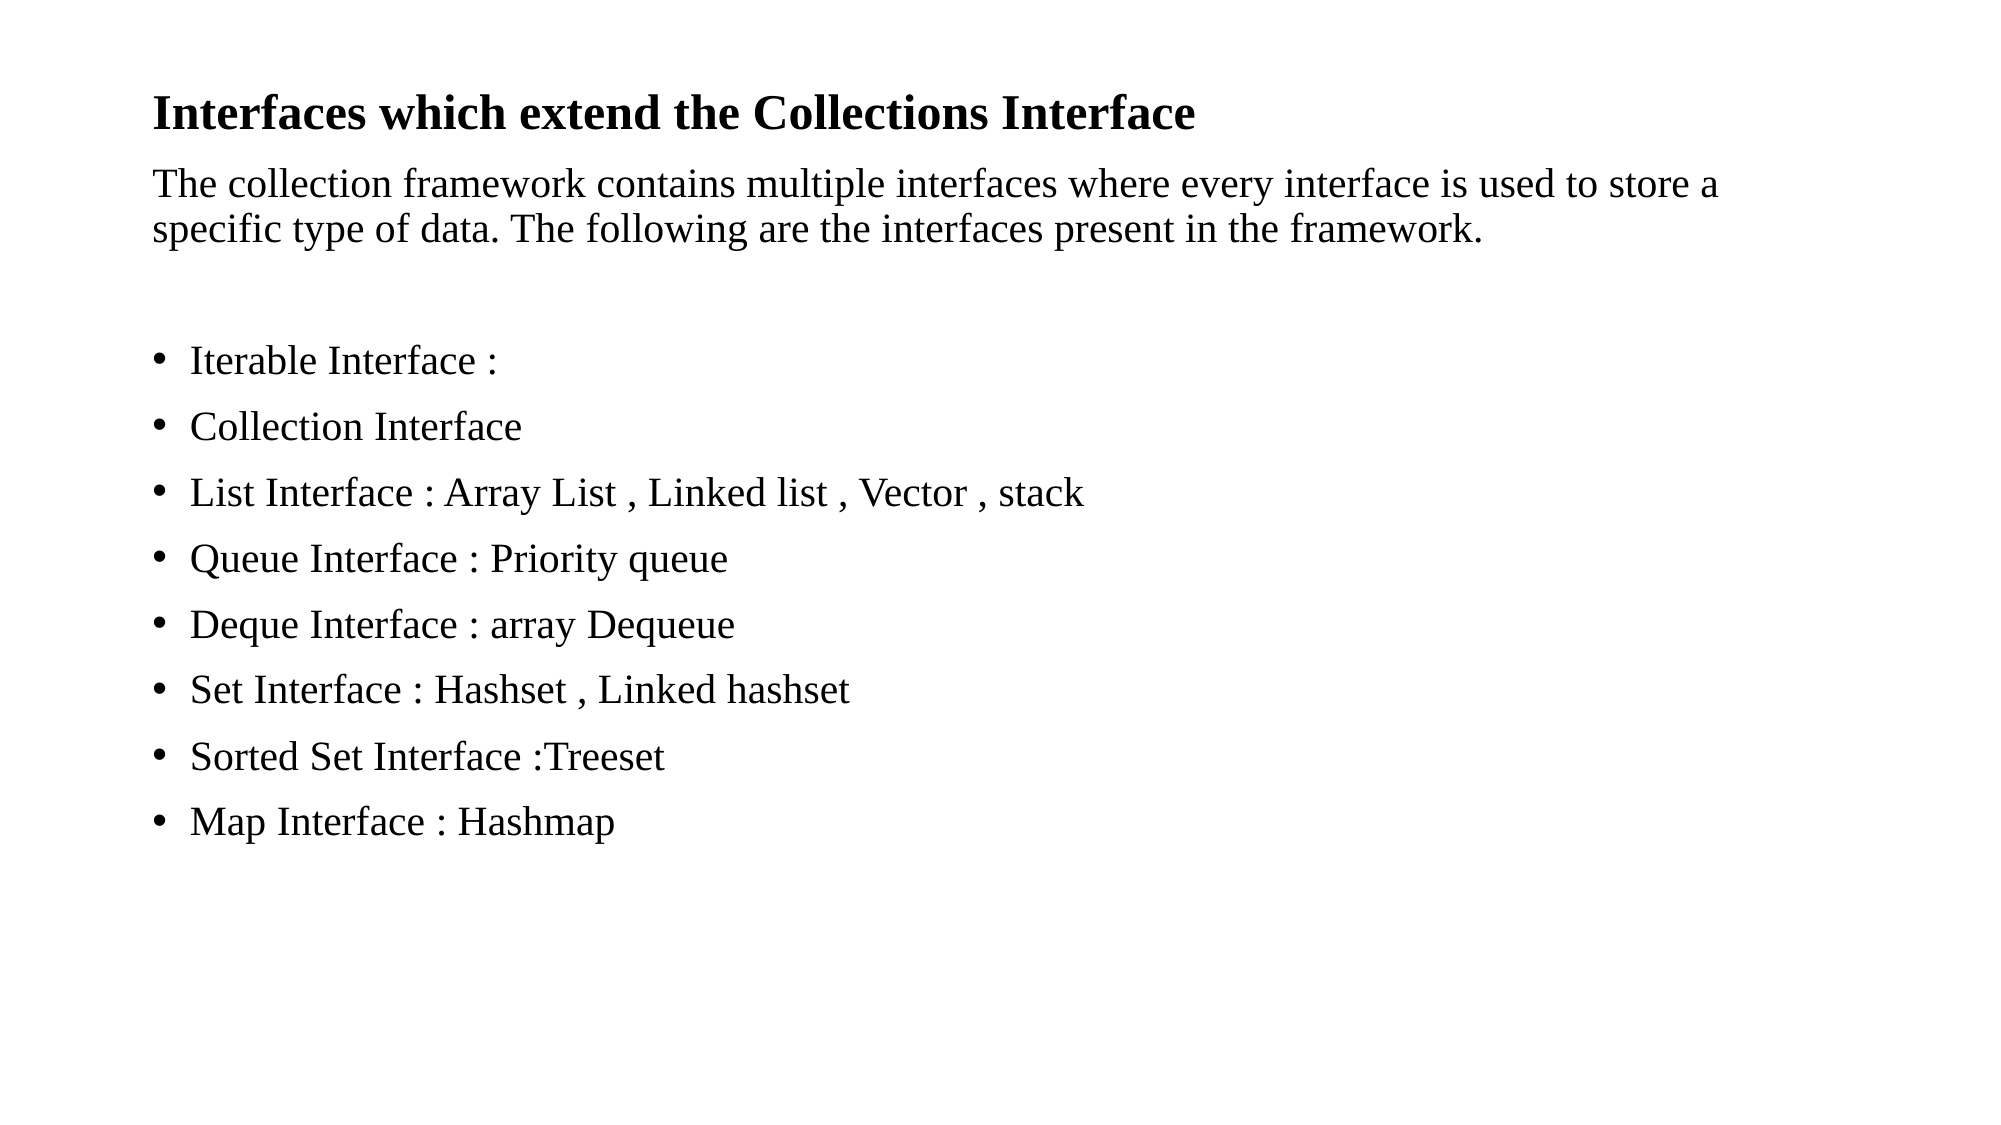

Interfaces which extend the Collections Interface
The collection framework contains multiple interfaces where every interface is used to store a specific type of data. The following are the interfaces present in the framework.

Iterable Interface :
Collection Interface
List Interface : Array List , Linked list , Vector , stack
Queue Interface : Priority queue
Deque Interface : array Dequeue
Set Interface : Hashset , Linked hashset
Sorted Set Interface :Treeset
Map Interface : Hashmap